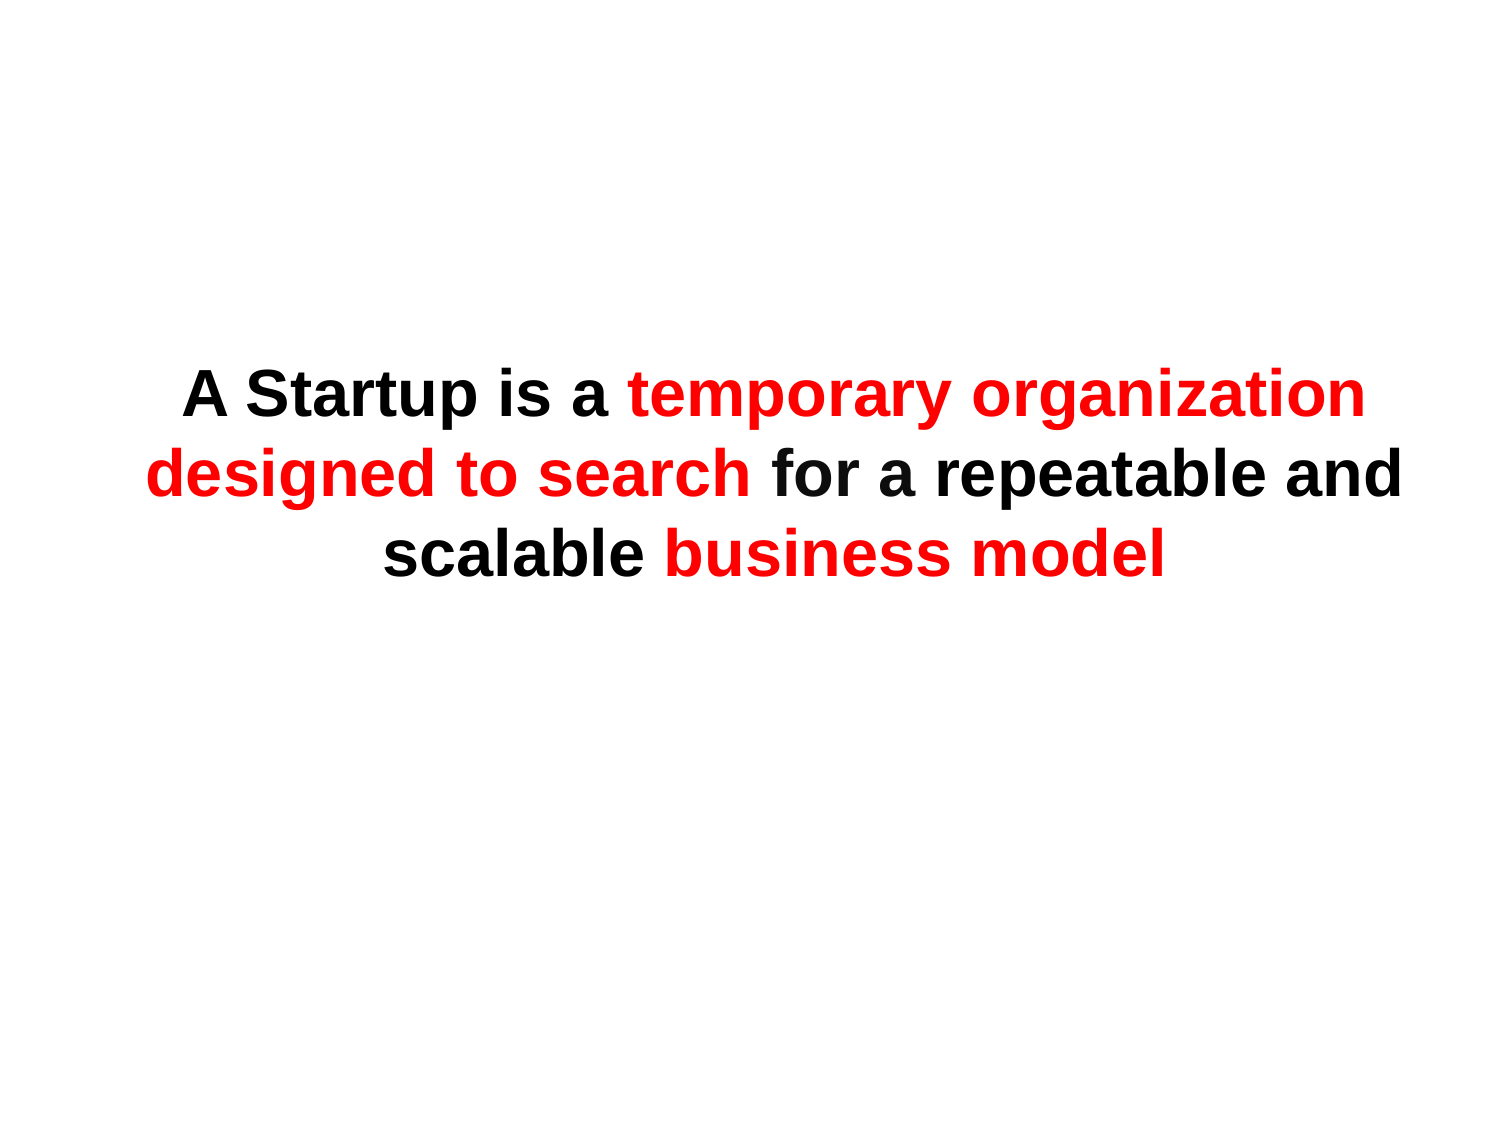

# A Startup is a temporary organization designed to search for a repeatable and scalable business model